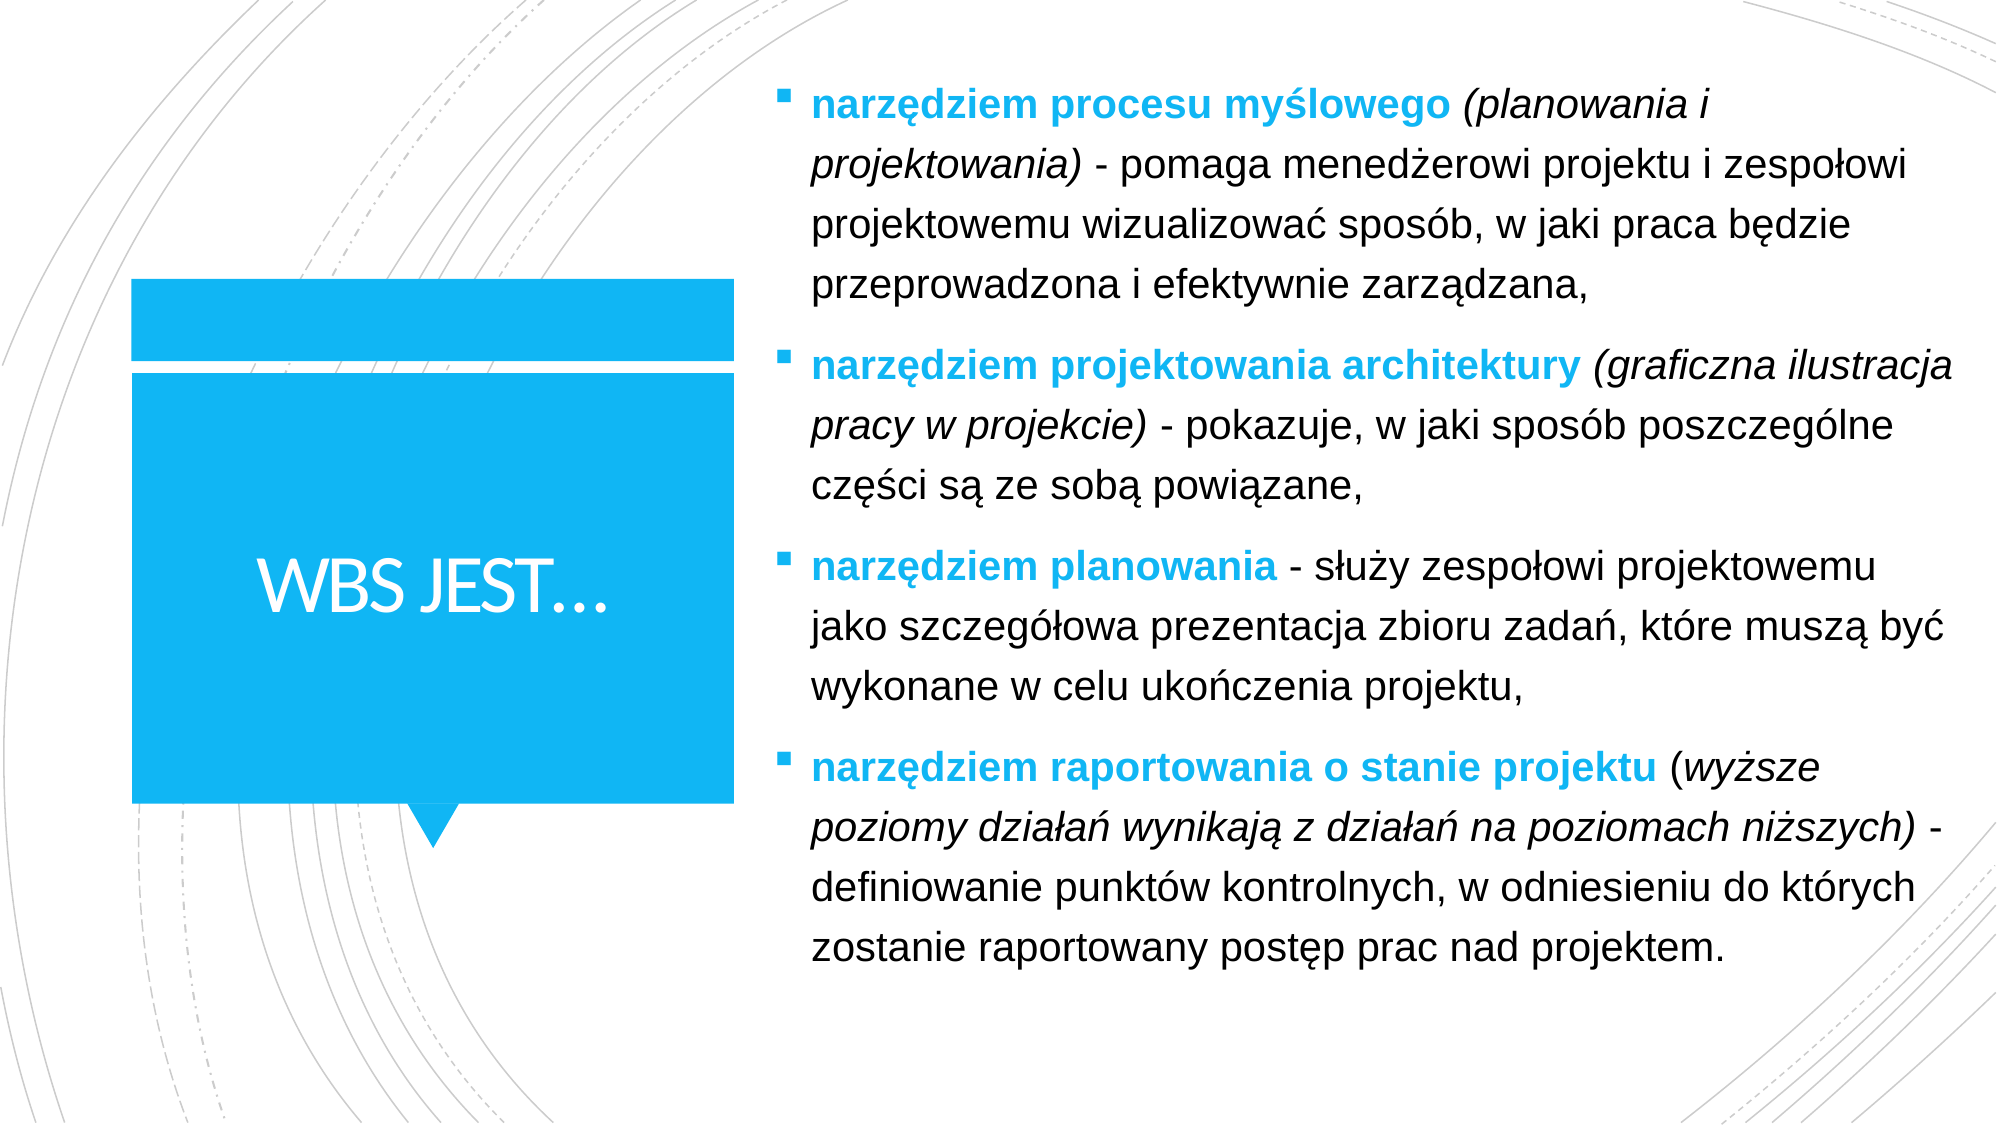

narzędziem procesu myślowego (planowania i projektowania) - pomaga menedżerowi projektu i zespołowi projektowemu wizualizować sposób, w jaki praca będzie przeprowadzona i efektywnie zarządzana,
narzędziem projektowania architektury (graficzna ilustracja pracy w projekcie) - pokazuje, w jaki sposób poszczególne części są ze sobą powiązane,
narzędziem planowania - służy zespołowi projektowemu jako szczegółowa prezentacja zbioru zadań, które muszą być wykonane w celu ukończenia projektu,
narzędziem raportowania o stanie projektu (wyższe poziomy działań wynikają z działań na poziomach niższych) - definiowanie punktów kontrolnych, w odniesieniu do których zostanie raportowany postęp prac nad projektem.

# WBS JEST…